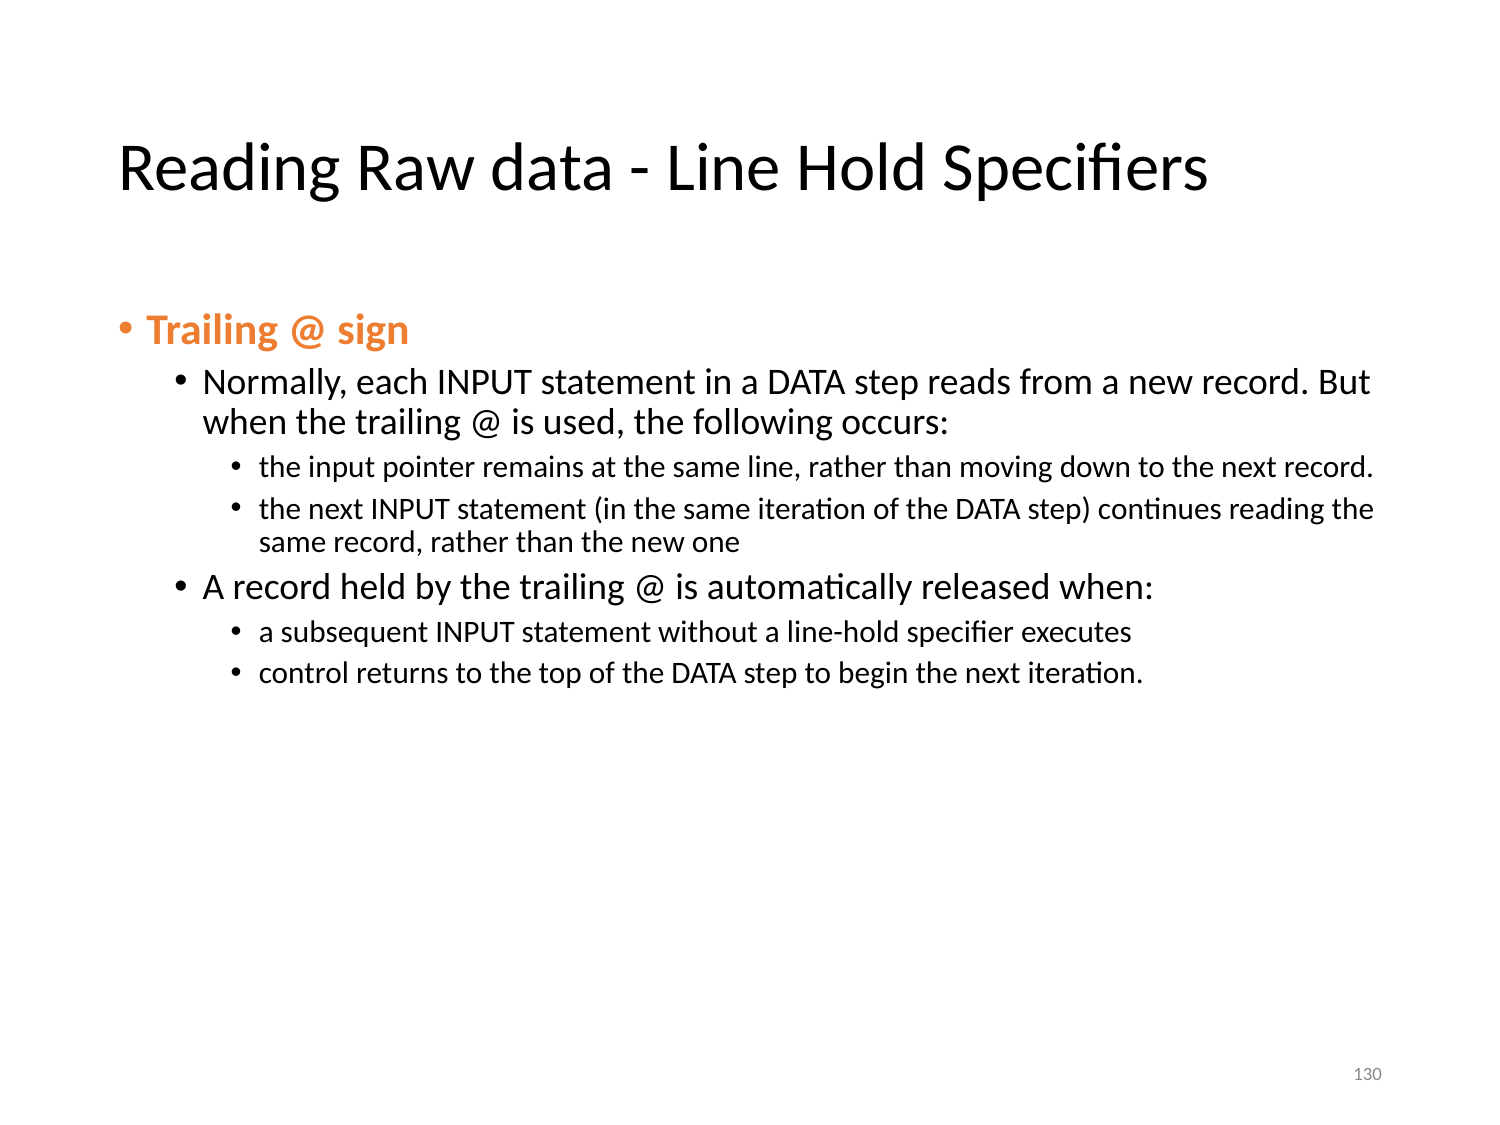

# Reading Raw data - Line Hold Specifiers
Trailing @ sign
Normally, each INPUT statement in a DATA step reads from a new record. But when the trailing @ is used, the following occurs:
the input pointer remains at the same line, rather than moving down to the next record.
the next INPUT statement (in the same iteration of the DATA step) continues reading the same record, rather than the new one
A record held by the trailing @ is automatically released when:
a subsequent INPUT statement without a line-hold specifier executes
control returns to the top of the DATA step to begin the next iteration.

130